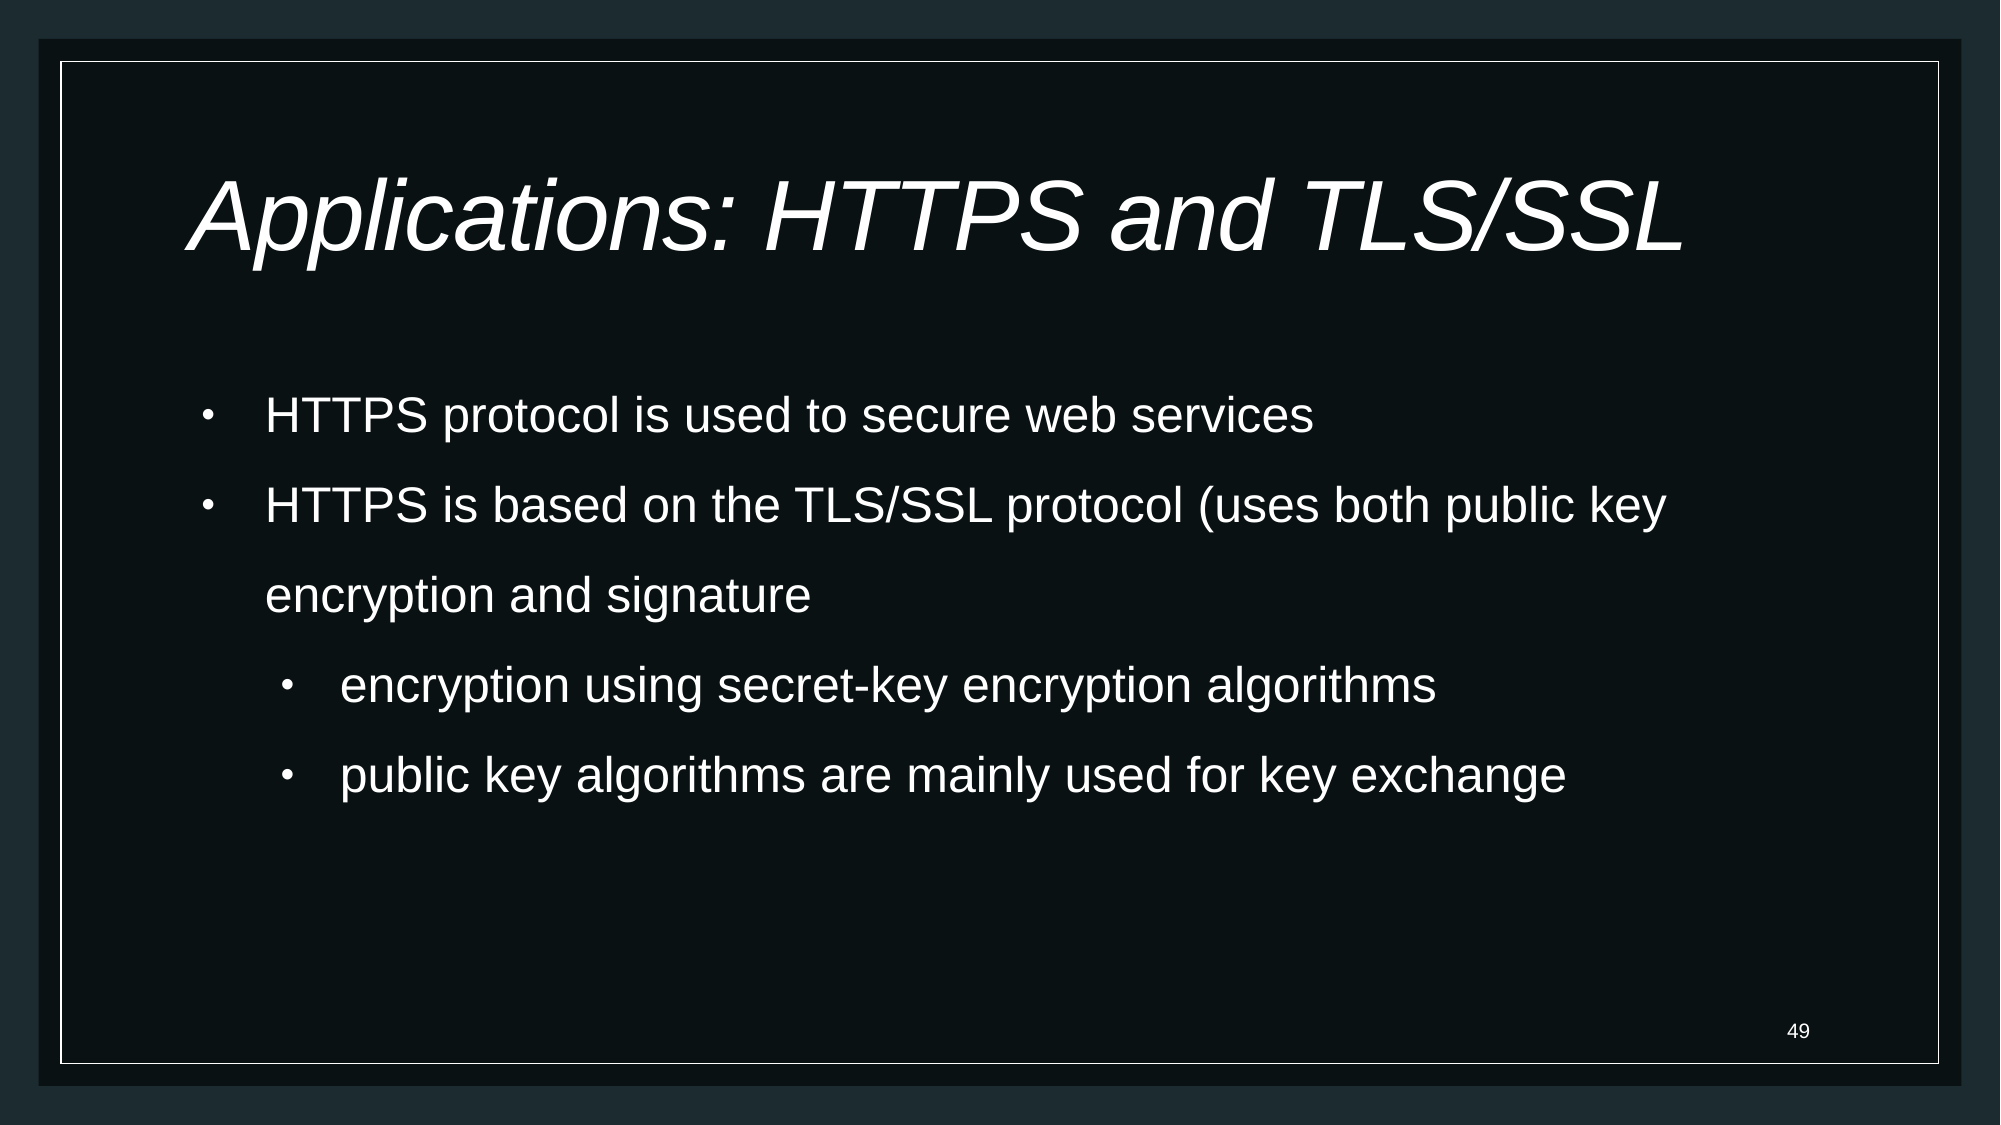

# Applications: HTTPS and TLS/SSL
HTTPS protocol is used to secure web services
HTTPS is based on the TLS/SSL protocol (uses both public key encryption and signature
encryption using secret-key encryption algorithms
public key algorithms are mainly used for key exchange

49